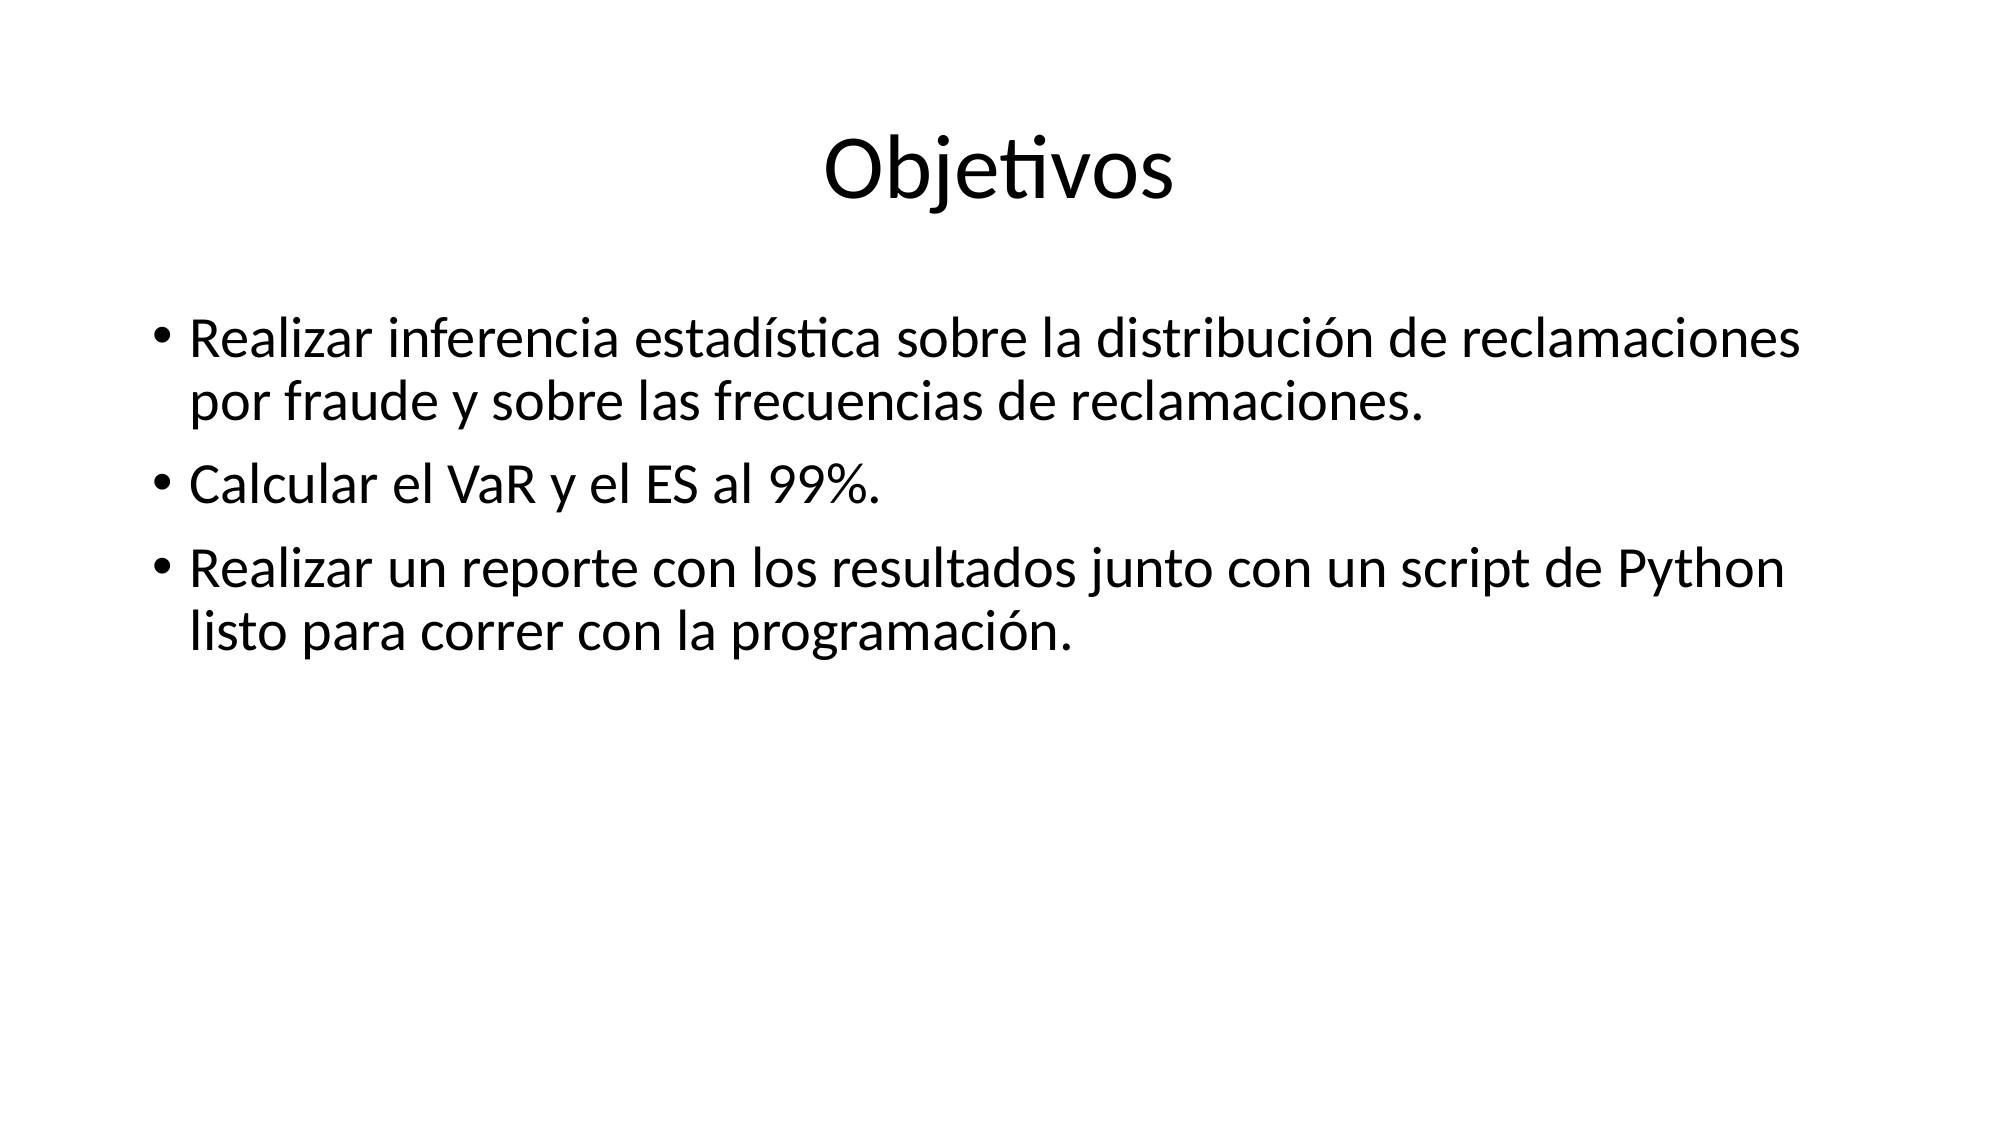

# Objetivos
Realizar inferencia estadística sobre la distribución de reclamaciones por fraude y sobre las frecuencias de reclamaciones.
Calcular el VaR y el ES al 99%.
Realizar un reporte con los resultados junto con un script de Python listo para correr con la programación.